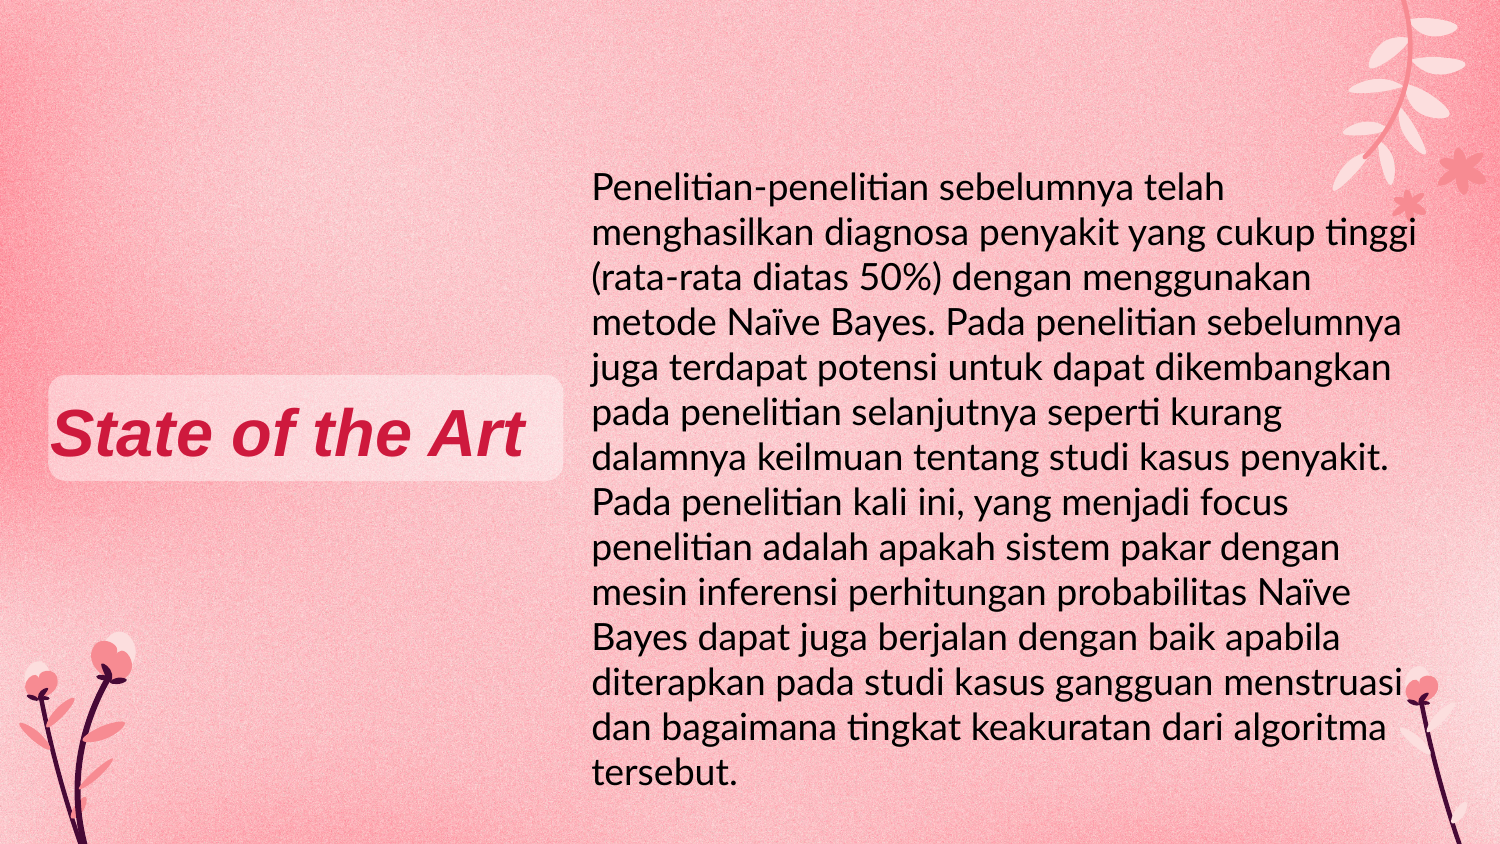

Penelitian-penelitian sebelumnya telah menghasilkan diagnosa penyakit yang cukup tinggi (rata-rata diatas 50%) dengan menggunakan metode Naïve Bayes. Pada penelitian sebelumnya juga terdapat potensi untuk dapat dikembangkan pada penelitian selanjutnya seperti kurang dalamnya keilmuan tentang studi kasus penyakit. Pada penelitian kali ini, yang menjadi focus penelitian adalah apakah sistem pakar dengan mesin inferensi perhitungan probabilitas Naïve Bayes dapat juga berjalan dengan baik apabila diterapkan pada studi kasus gangguan menstruasi dan bagaimana tingkat keakuratan dari algoritma tersebut.
# State of the Art